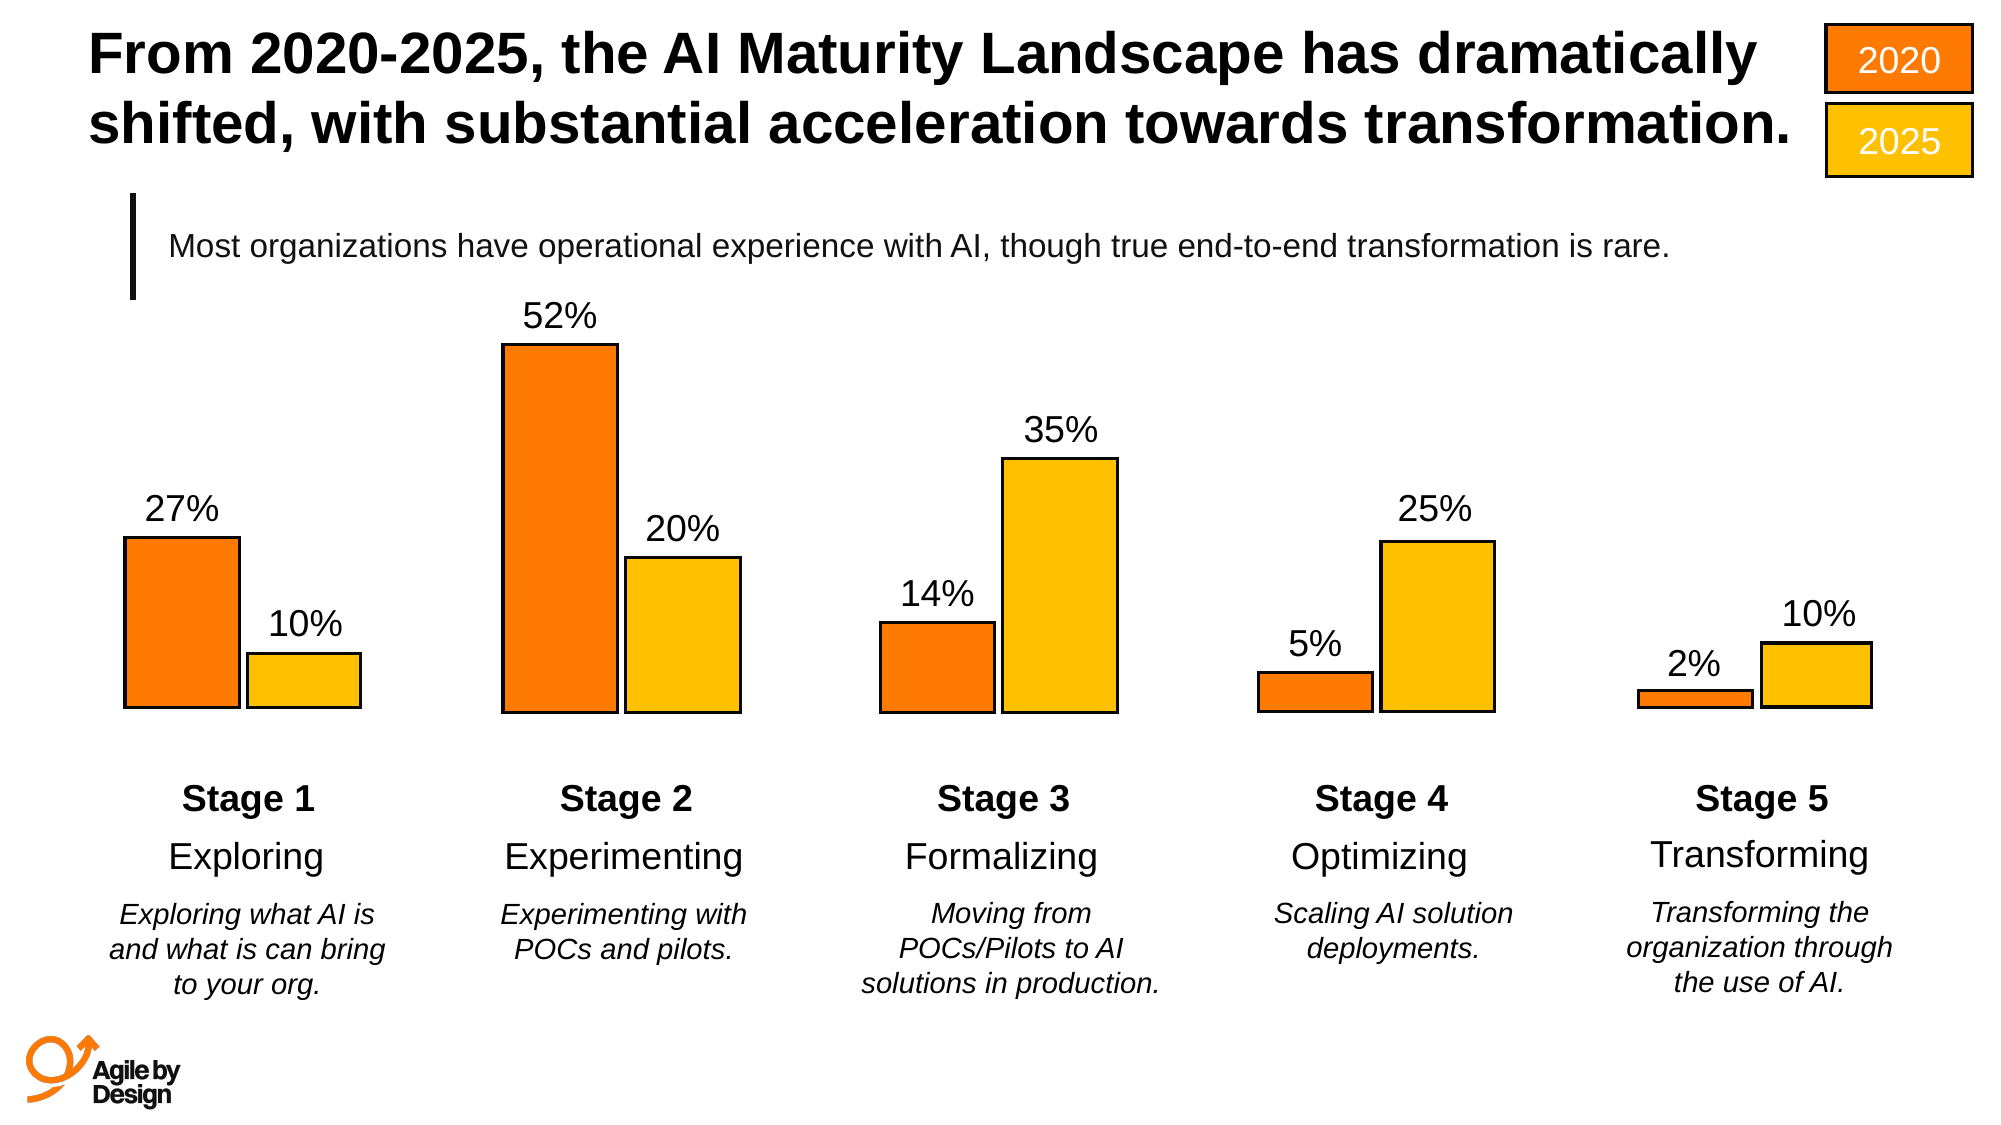

From 2020-2025, the AI Maturity Landscape has dramatically shifted, with substantial acceleration towards transformation.
2020
2025
| Most organizations have operational experience with AI, though true end-to-end transformation is rare. |
| --- |
52%

35%

25%
27%
20%

14%
10%
10%
5%

2%

Stage 1
Stage 2
Stage 3
Stage 4
Stage 5
Transforming
Exploring
Experimenting
Formalizing
Optimizing
Transforming the organization through the use of AI.
Scaling AI solution deployments.
Moving from POCs/Pilots to AI solutions in production.
Exploring what AI is and what is can bring to your org.
Experimenting with POCs and pilots.